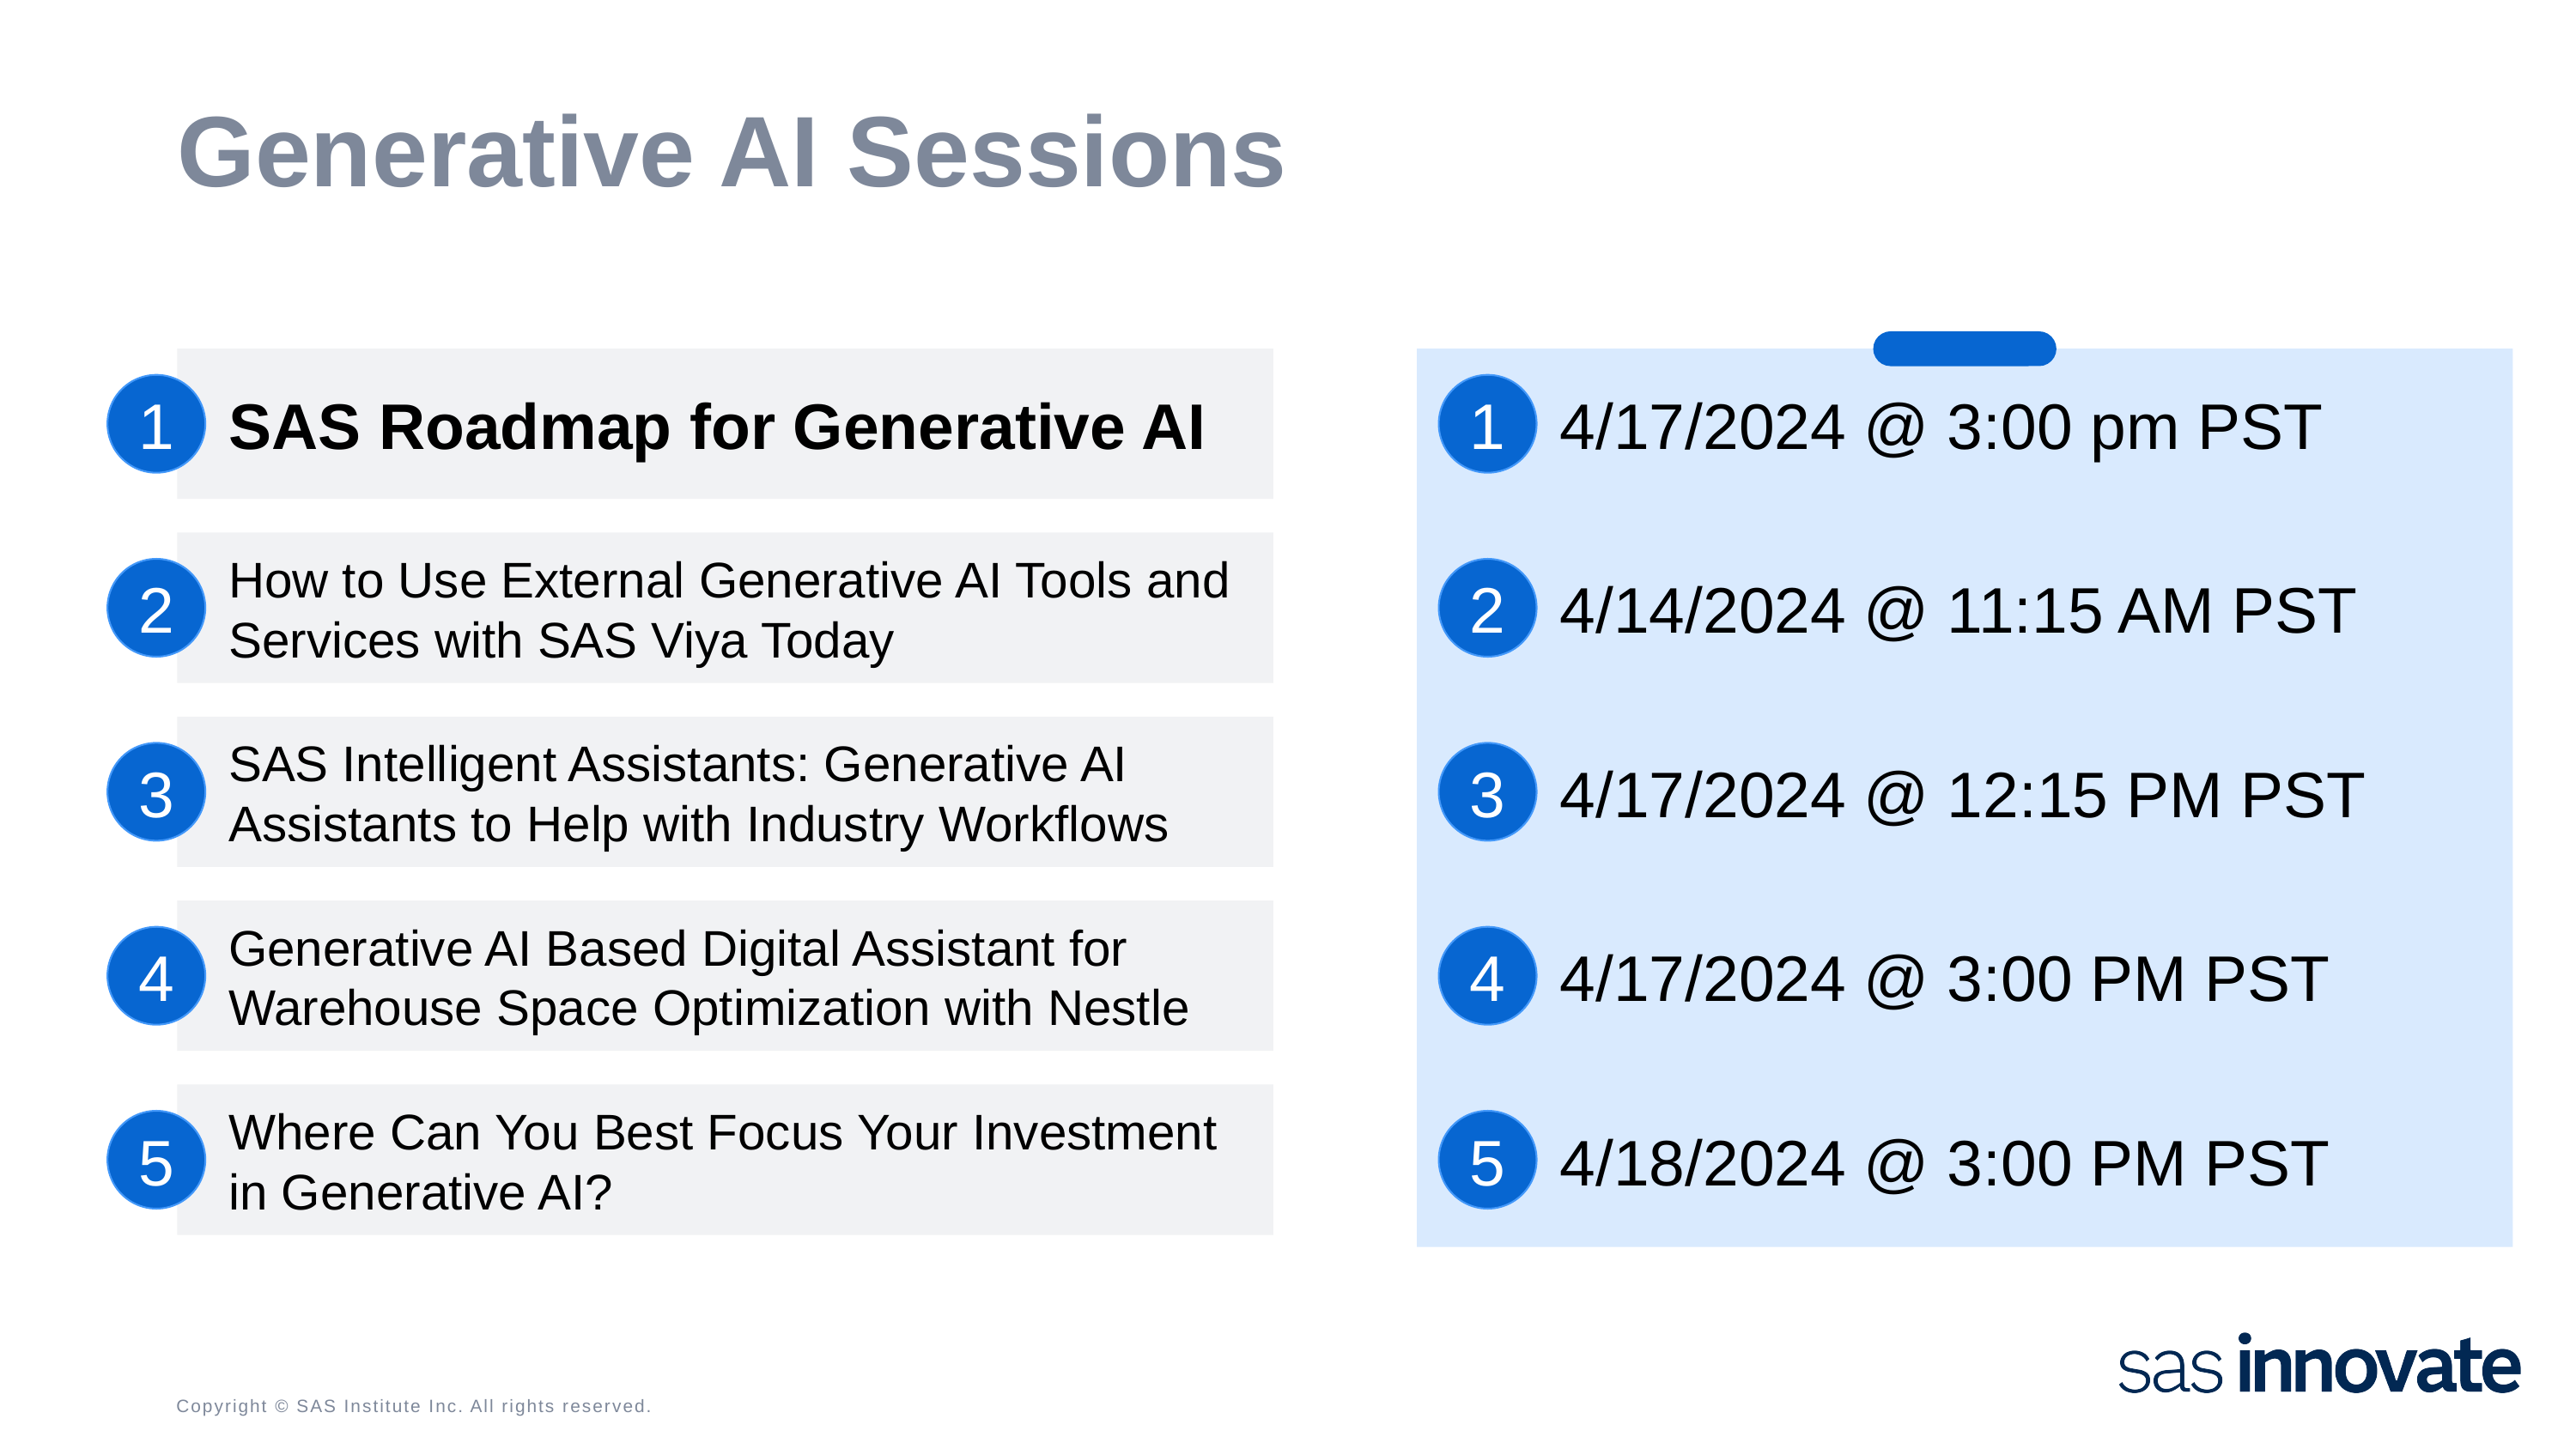

# Generative AI Sessions

SAS Roadmap for Generative AI

4/17/2024 @ 3:00 pm PST
1
1
How to Use External Generative AI Tools and Services with SAS Viya Today
4/14/2024 @ 11:15 AM PST
2
2
SAS Intelligent Assistants: Generative AI Assistants to Help with Industry Workflows
4/17/2024 @ 12:15 PM PST
3
3
Generative AI Based Digital Assistant for Warehouse Space Optimization with Nestle
4/17/2024 @ 3:00 PM PST
4
4
Where Can You Best Focus Your Investment in Generative AI?
4/18/2024 @ 3:00 PM PST
5
5